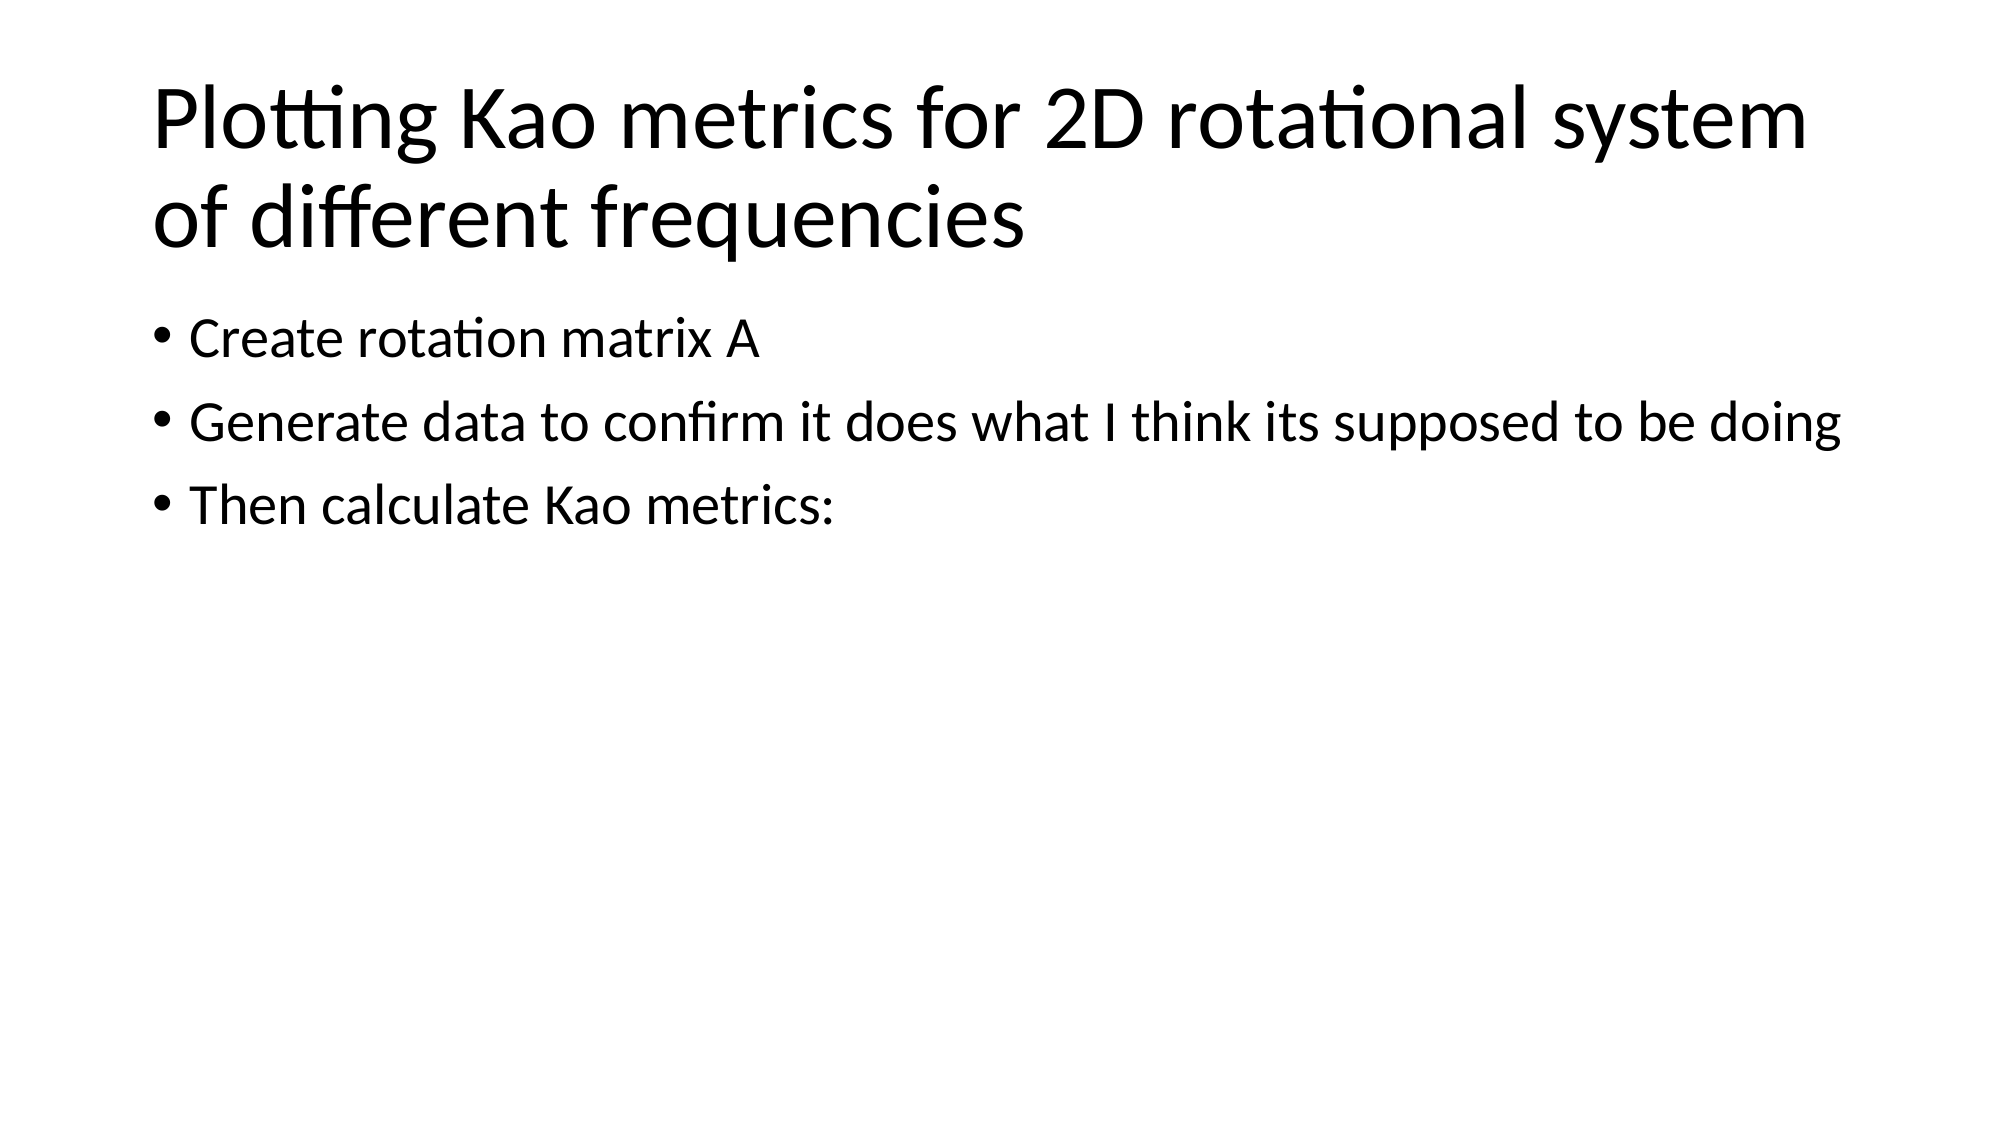

# Plotting Kao metrics for 2D rotational system of different frequencies
Create rotation matrix A
Generate data to confirm it does what I think its supposed to be doing
Then calculate Kao metrics: